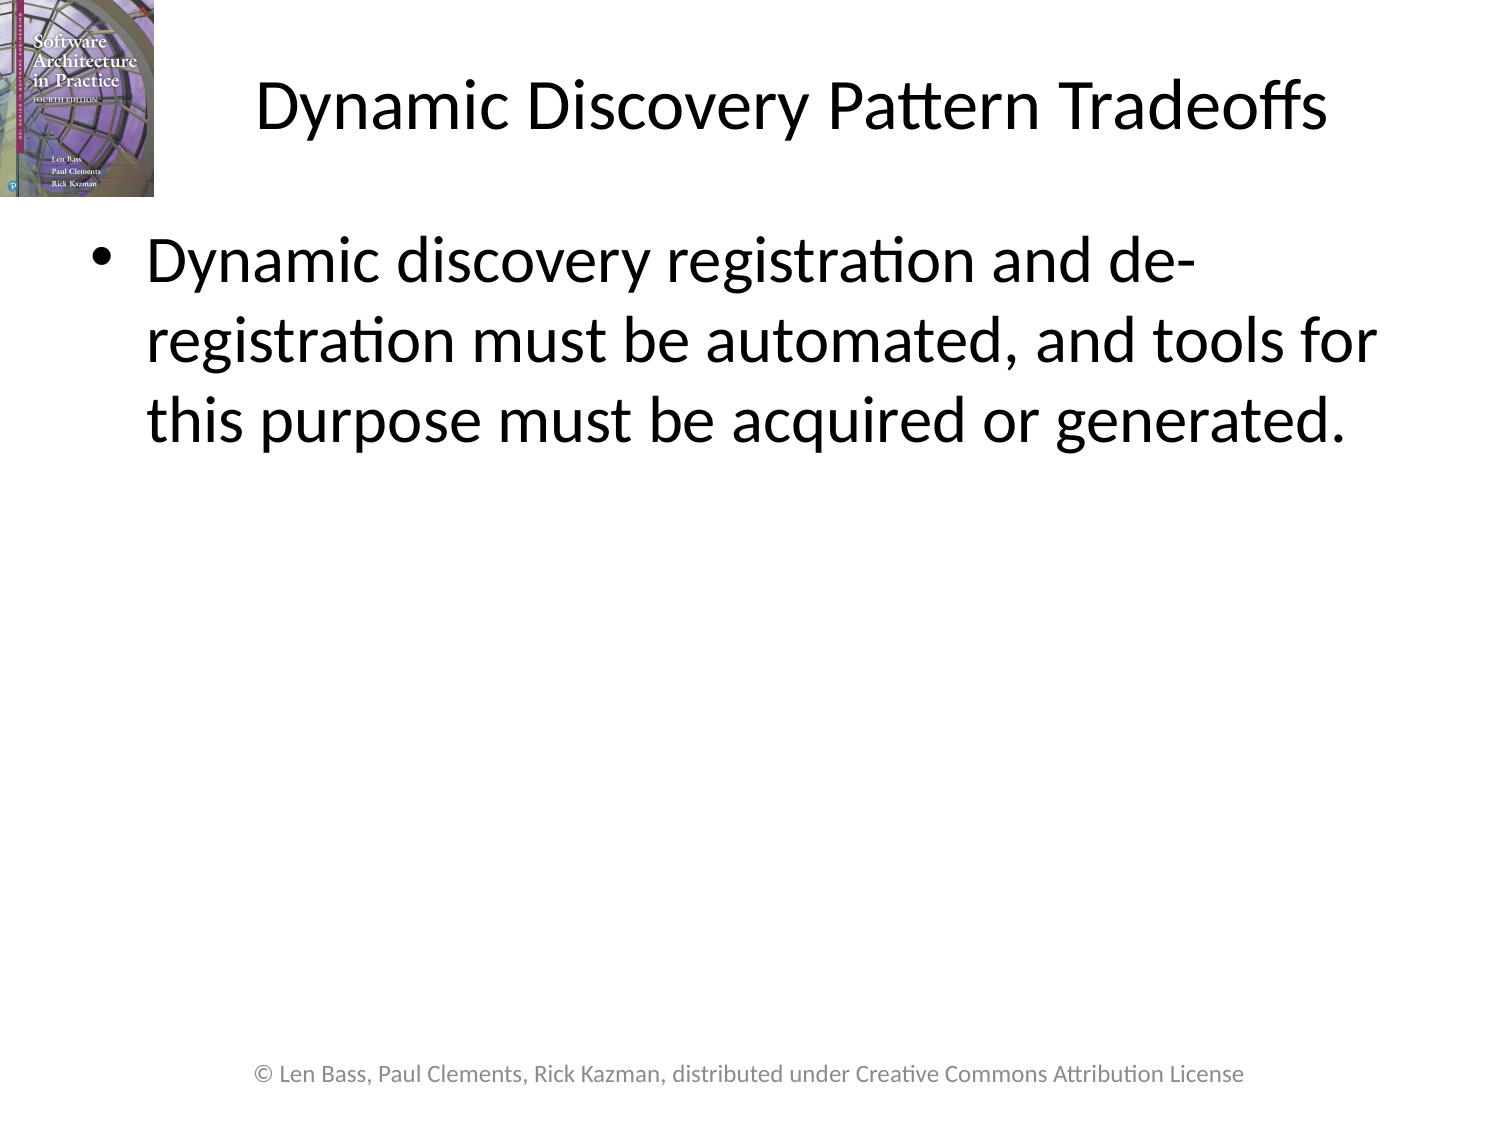

# Dynamic Discovery Pattern Tradeoffs
Dynamic discovery registration and de-registration must be automated, and tools for this purpose must be acquired or generated.

© Len Bass, Paul Clements, Rick Kazman, distributed under Creative Commons Attribution License